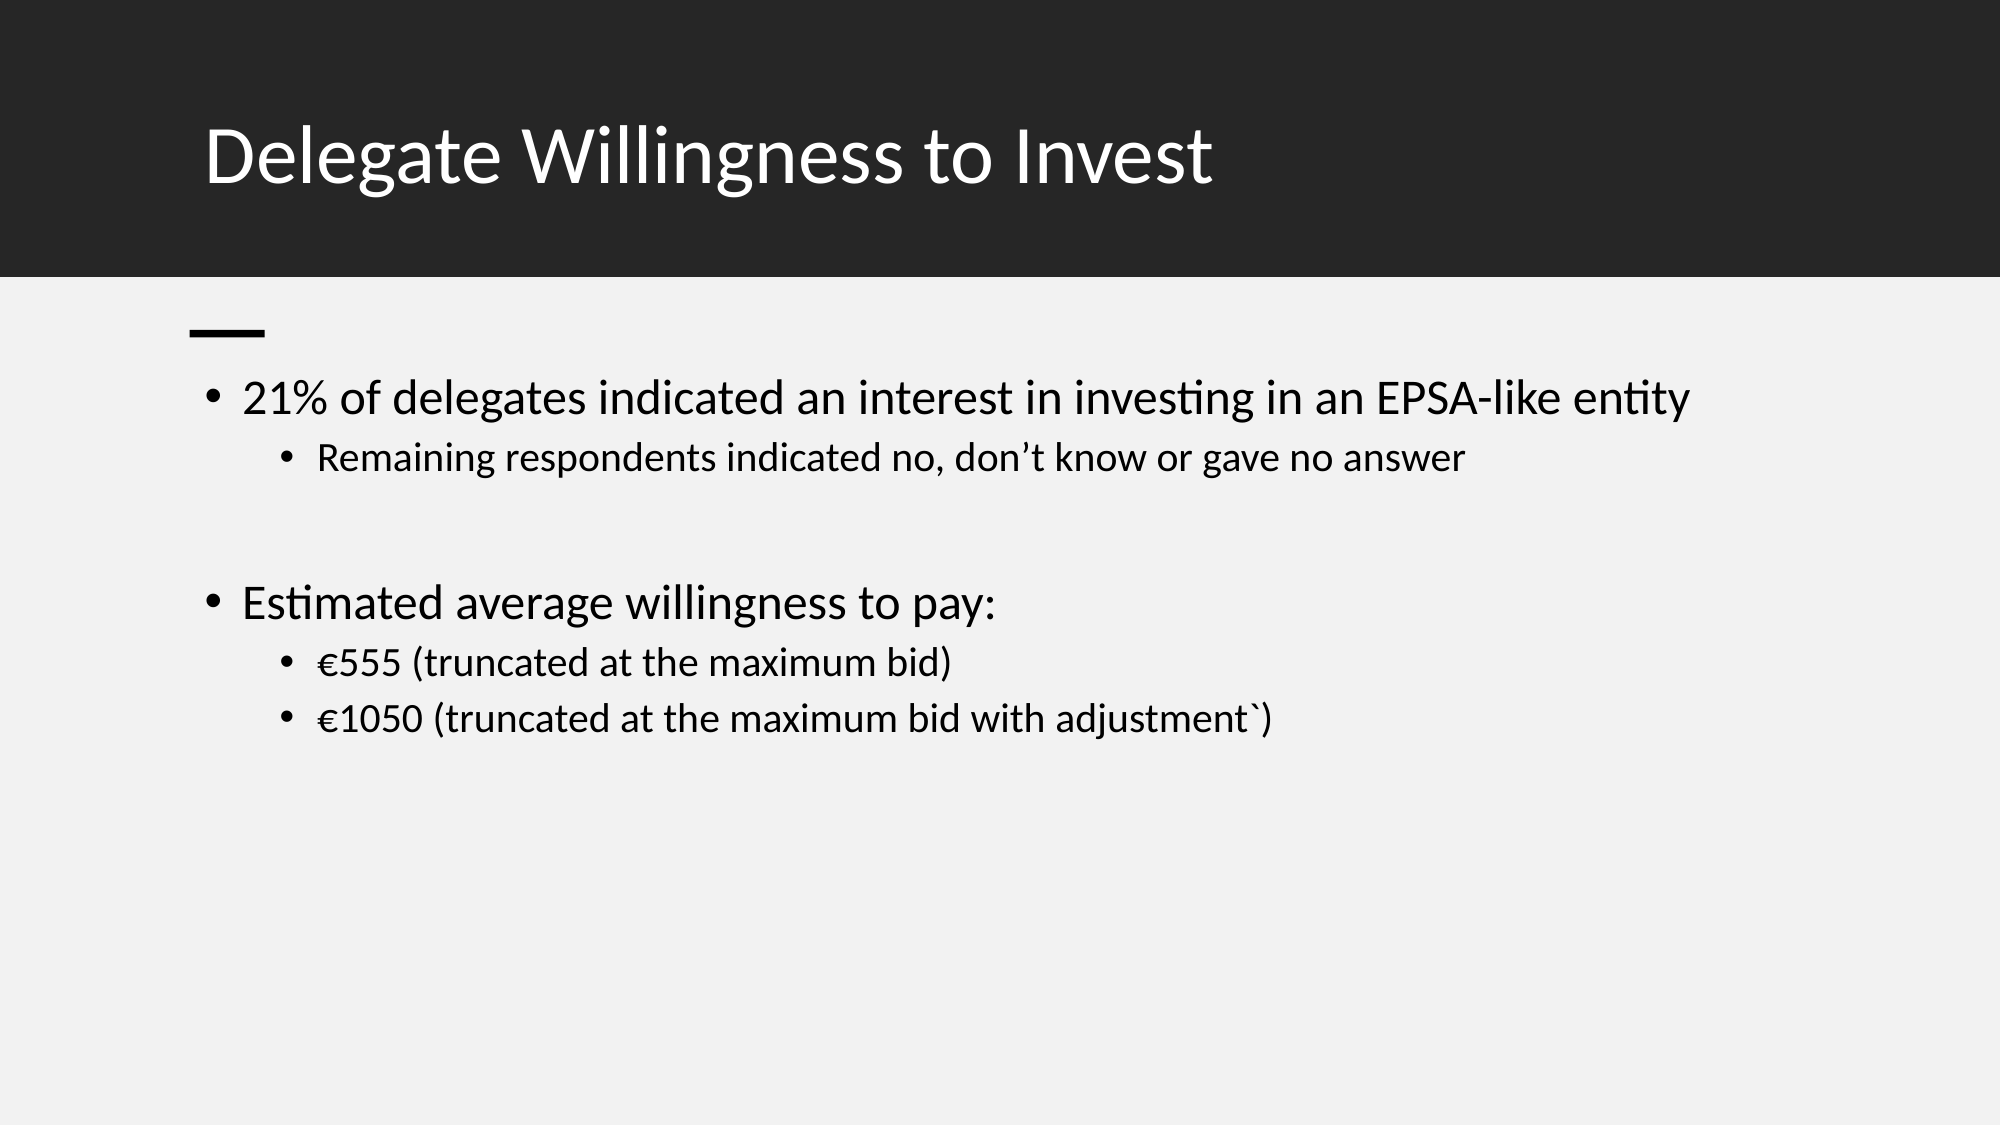

# Delegate Willingness to Invest

21% of delegates indicated an interest in investing in an EPSA-like entity
Remaining respondents indicated no, don’t know or gave no answer

Estimated average willingness to pay:
€555 (truncated at the maximum bid)
€1050 (truncated at the maximum bid with adjustment`)